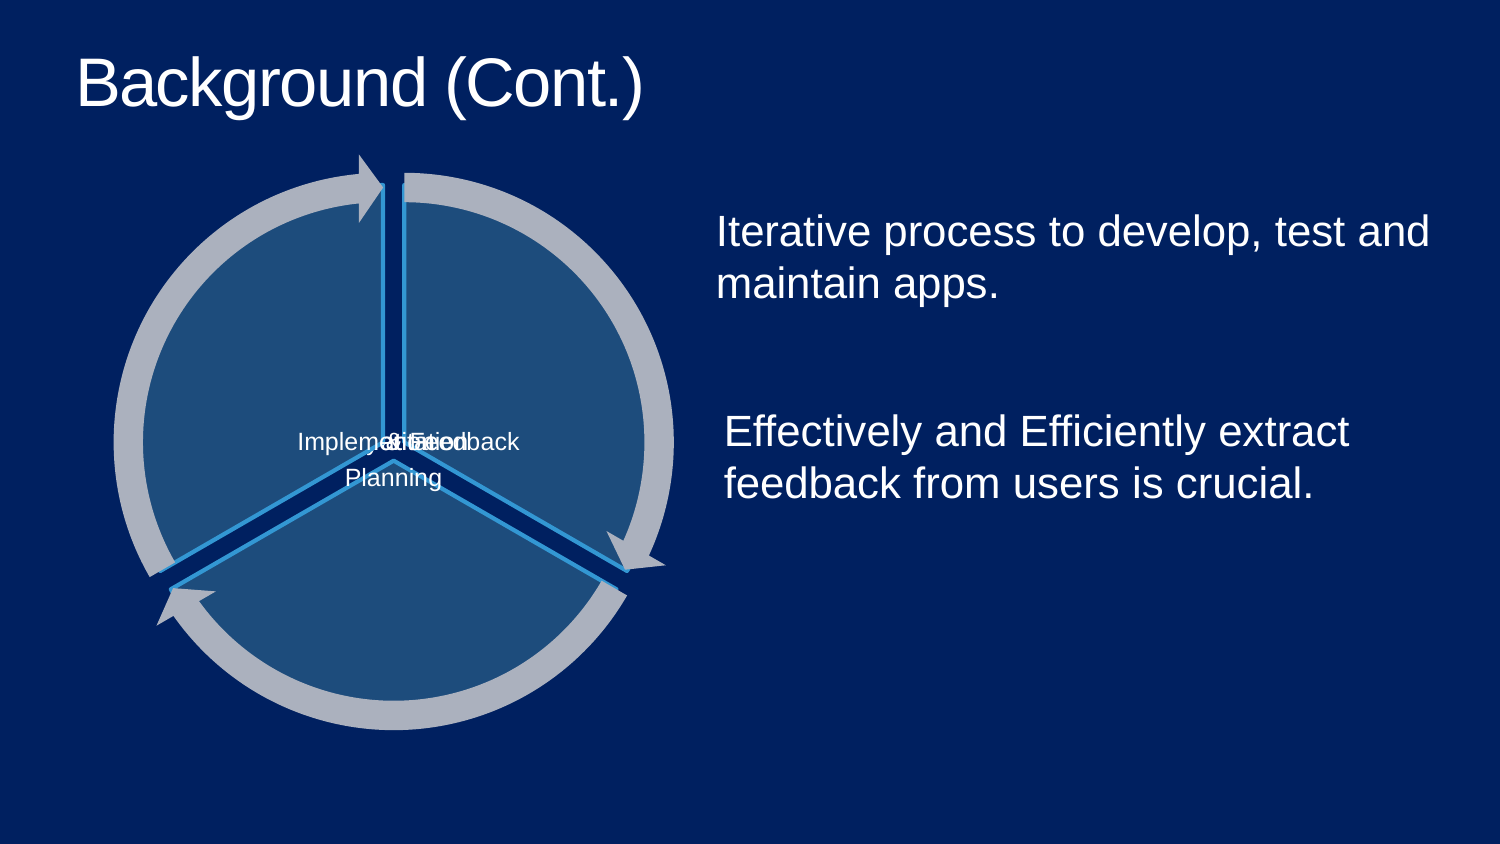

# Background (Cont.)
Delivery & Feedback
Iteration
Planning
Implementation
Iterative process to develop, test and maintain apps.
Effectively and Efficiently extract feedback from users is crucial.